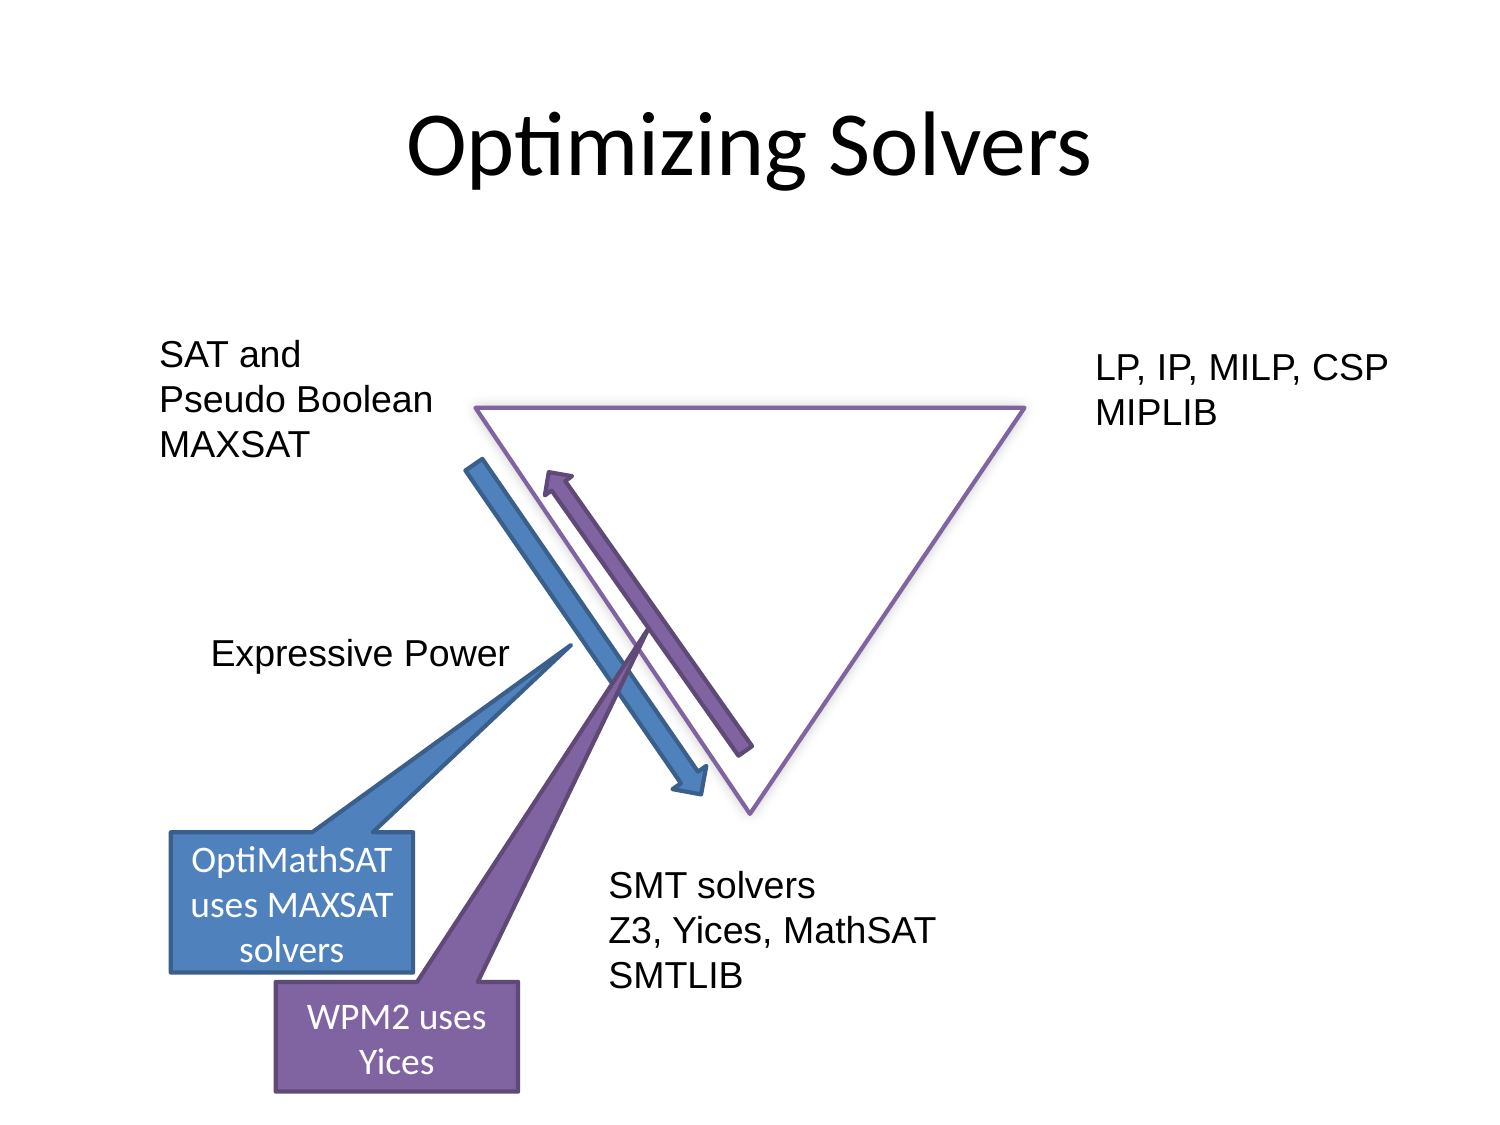

# Optimizing Solvers
SAT and
Pseudo Boolean
MAXSAT
LP, IP, MILP, CSP
MIPLIB

Expressive Power
OptiMathSAT uses MAXSAT solvers
SMT solvers
Z3, Yices, MathSAT
SMTLIB
WPM2 uses Yices